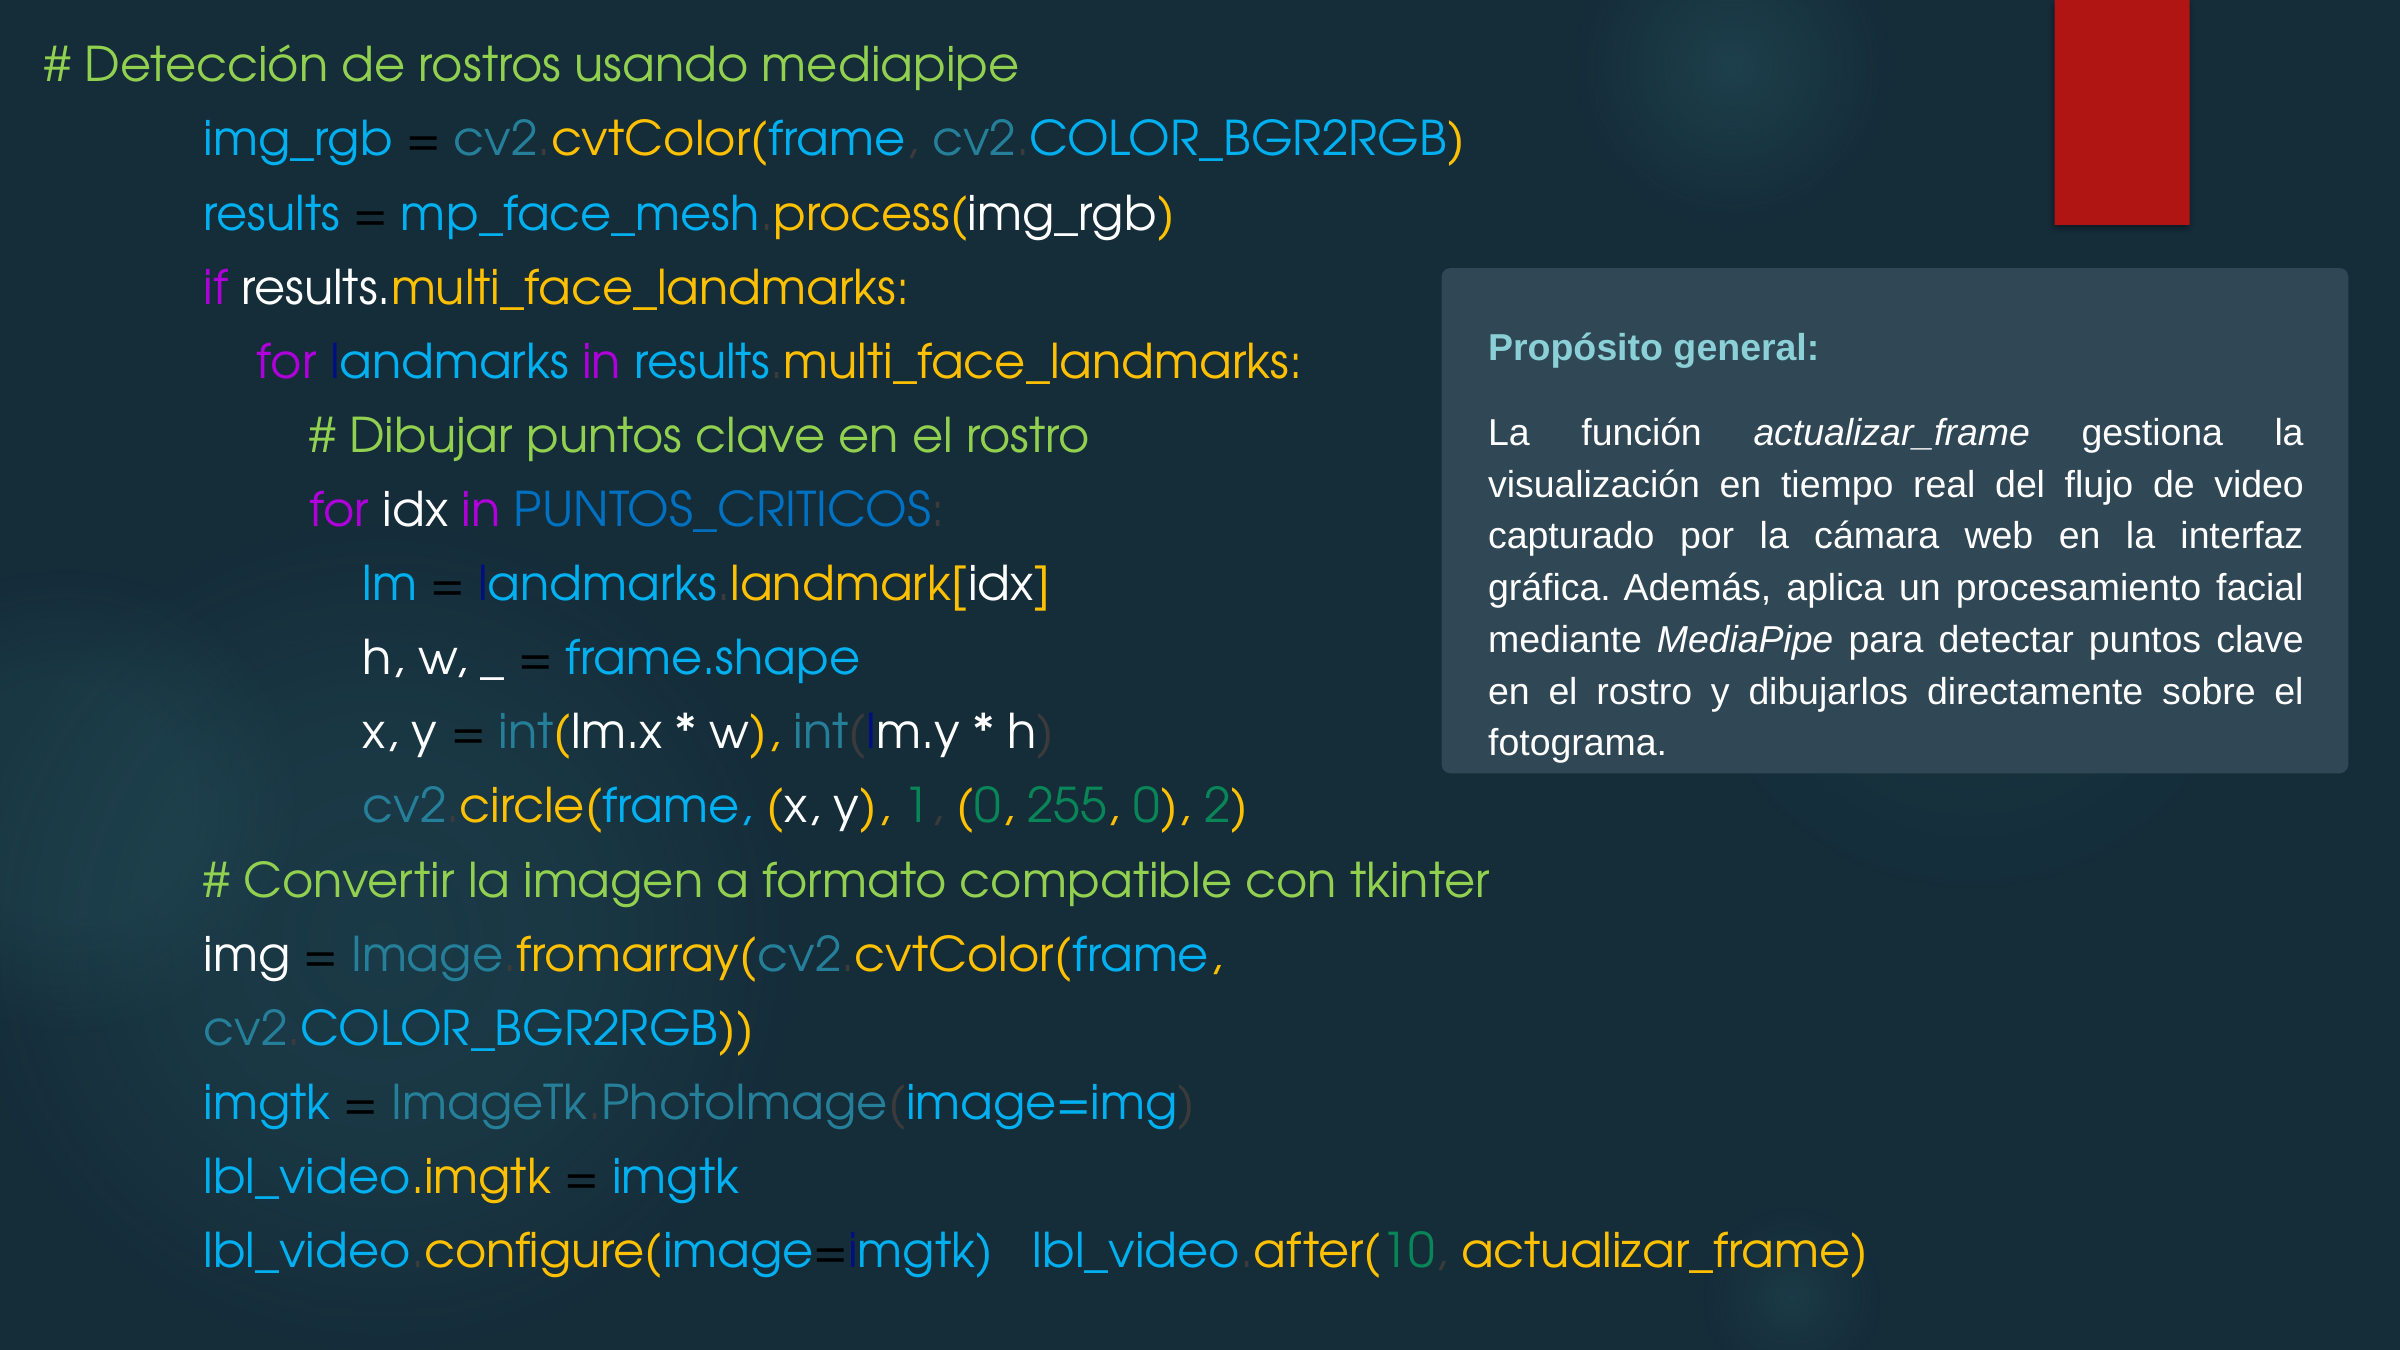

# Detección de rostros usando mediapipe
            img_rgb = cv2.cvtColor(frame, cv2.COLOR_BGR2RGB)
            results = mp_face_mesh.process(img_rgb)
            if results.multi_face_landmarks:
                for landmarks in results.multi_face_landmarks:
                    # Dibujar puntos clave en el rostro
                    for idx in PUNTOS_CRITICOS:
                        lm = landmarks.landmark[idx]
                        h, w, _ = frame.shape
                        x, y = int(lm.x * w), int(lm.y * h)
                        cv2.circle(frame, (x, y), 1, (0, 255, 0), 2)
            # Convertir la imagen a formato compatible con tkinter
            img = Image.fromarray(cv2.cvtColor(frame,
            cv2.COLOR_BGR2RGB))
            imgtk = ImageTk.PhotoImage(image=img)
            lbl_video.imgtk = imgtk
            lbl_video.configure(image=imgtk)   lbl_video.after(10, actualizar_frame)

Propósito general:
La función actualizar_frame gestiona la visualización en tiempo real del flujo de video capturado por la cámara web en la interfaz gráfica. Además, aplica un procesamiento facial mediante MediaPipe para detectar puntos clave en el rostro y dibujarlos directamente sobre el fotograma.